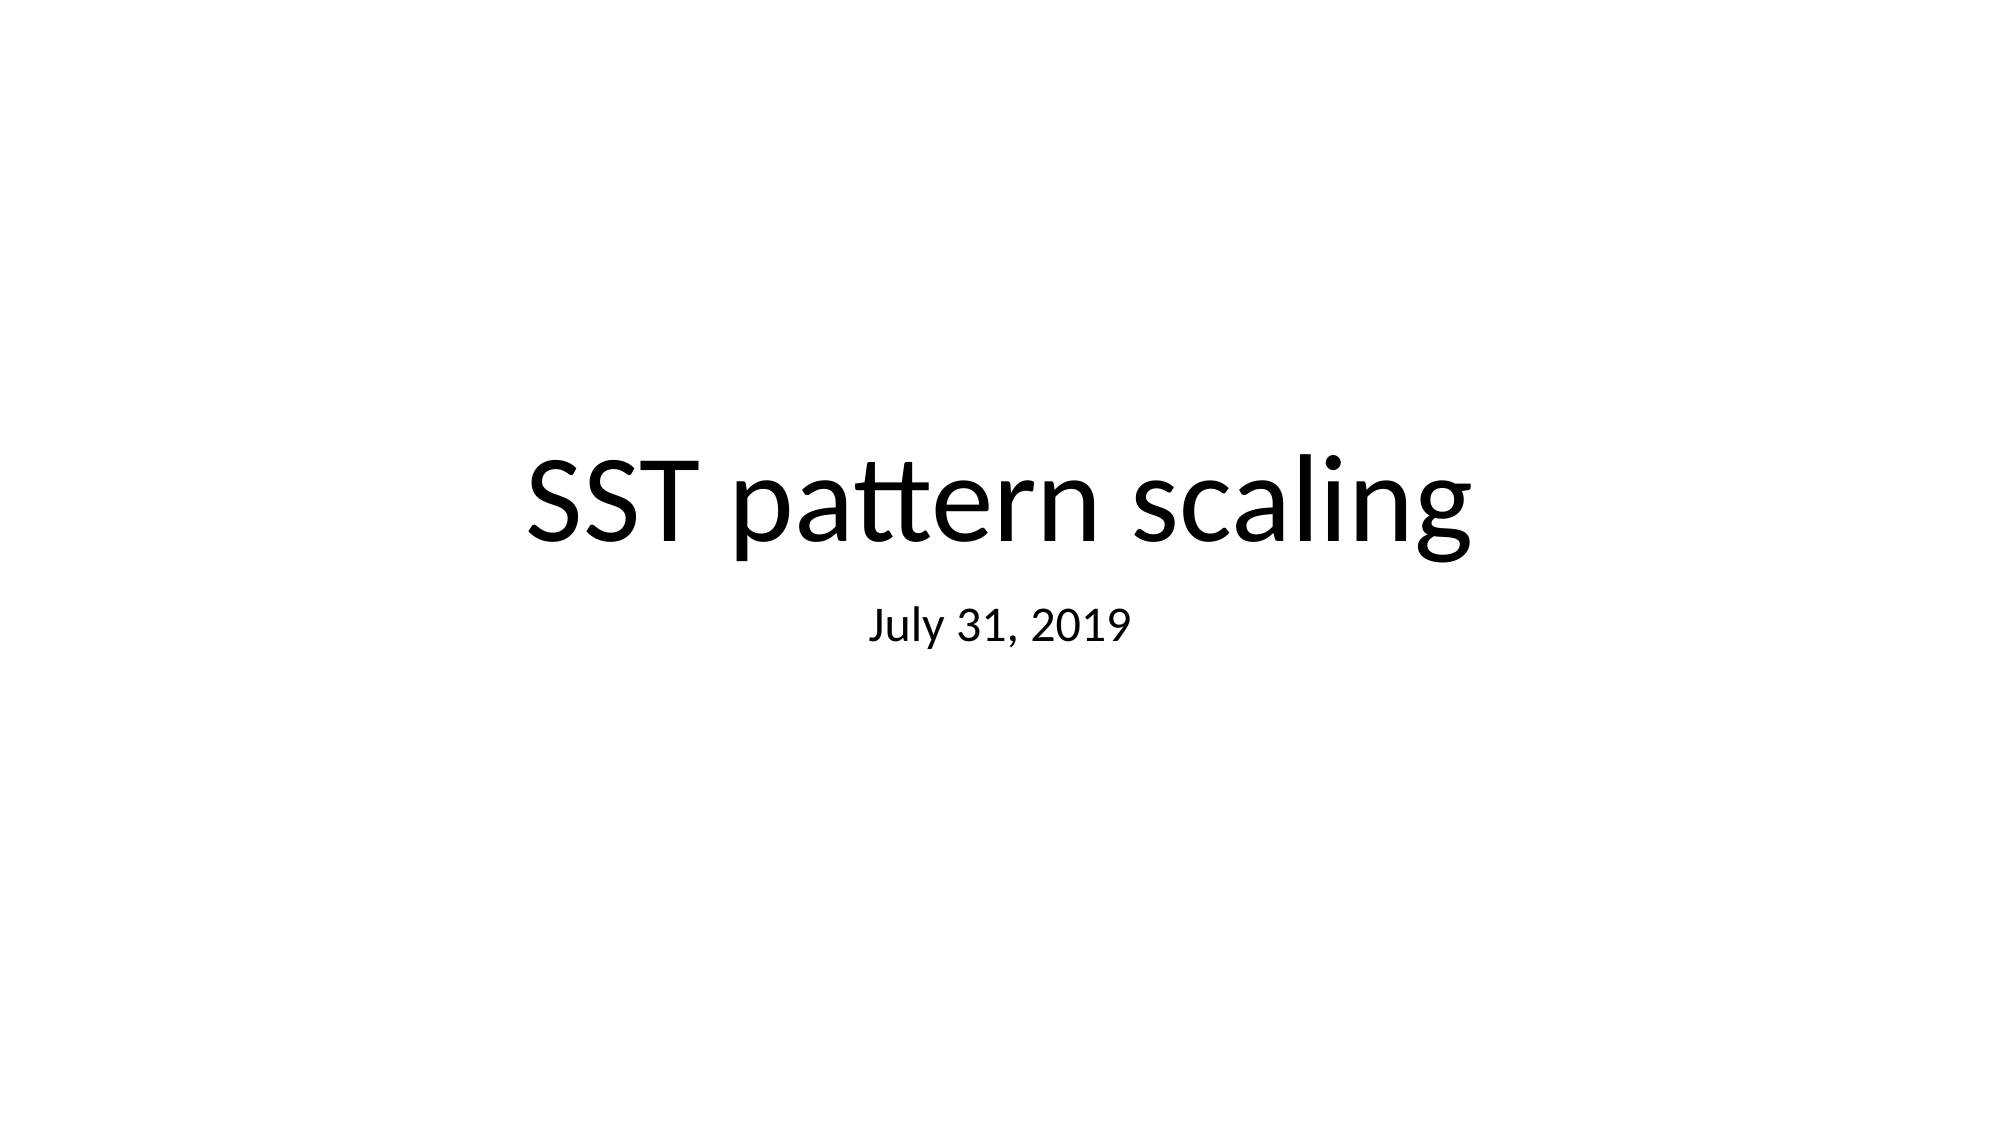

# SST pattern scaling
July 31, 2019